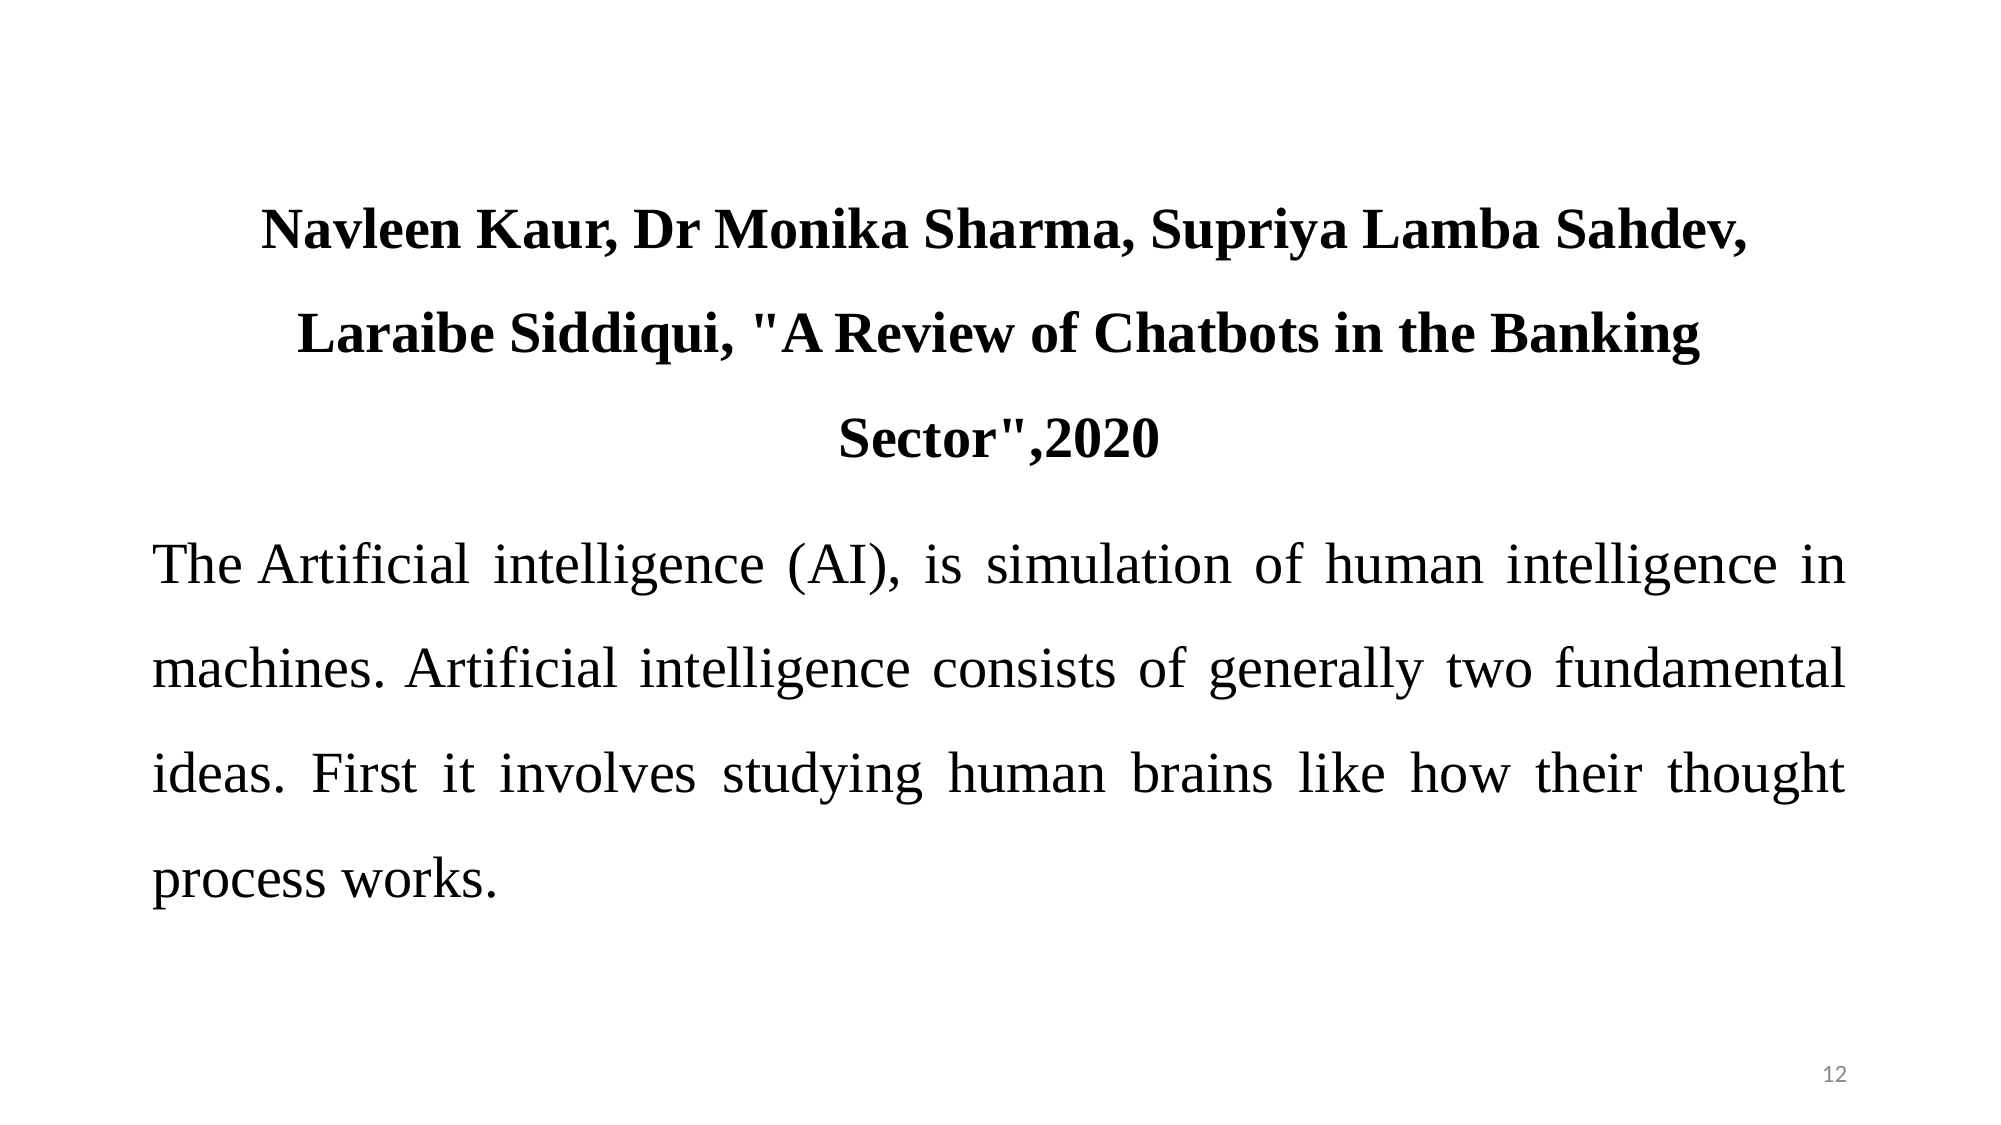

Navleen Kaur, Dr Monika Sharma, Supriya Lamba Sahdev, Laraibe Siddiqui, "A Review of Chatbots in the Banking Sector",2020
The Artificial intelligence (AI), is simulation of human intelligence in machines. Artificial intelligence consists of generally two fundamental ideas. First it involves studying human brains like how their thought process works.
12